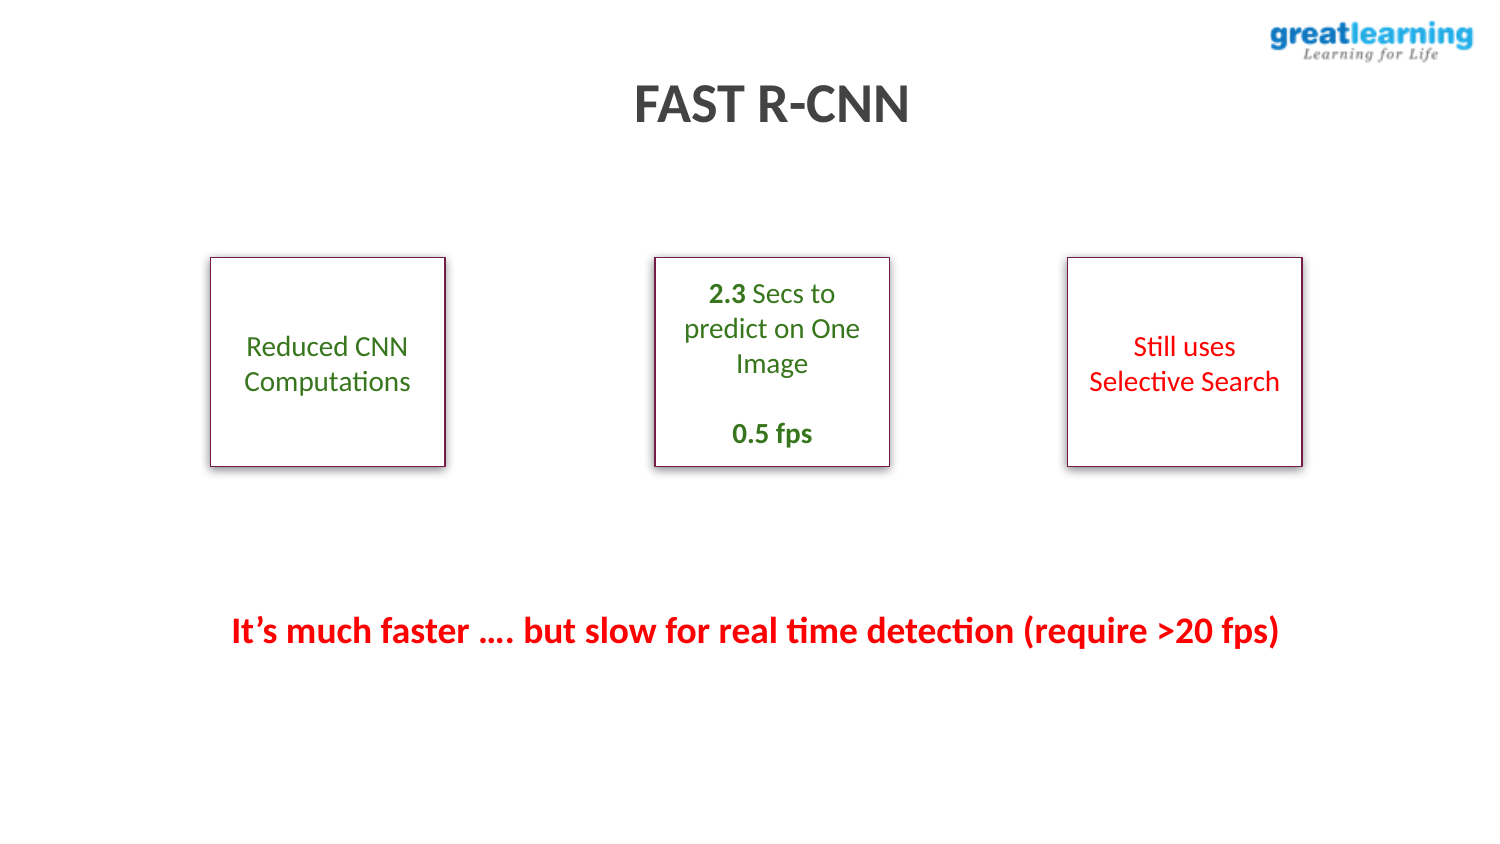

FAST R-CNN
Reduced CNN Computations
2.3 Secs to predict on One Image

0.5 fps
Still uses Selective Search
It’s much faster …. but slow for real time detection (require >20 fps)